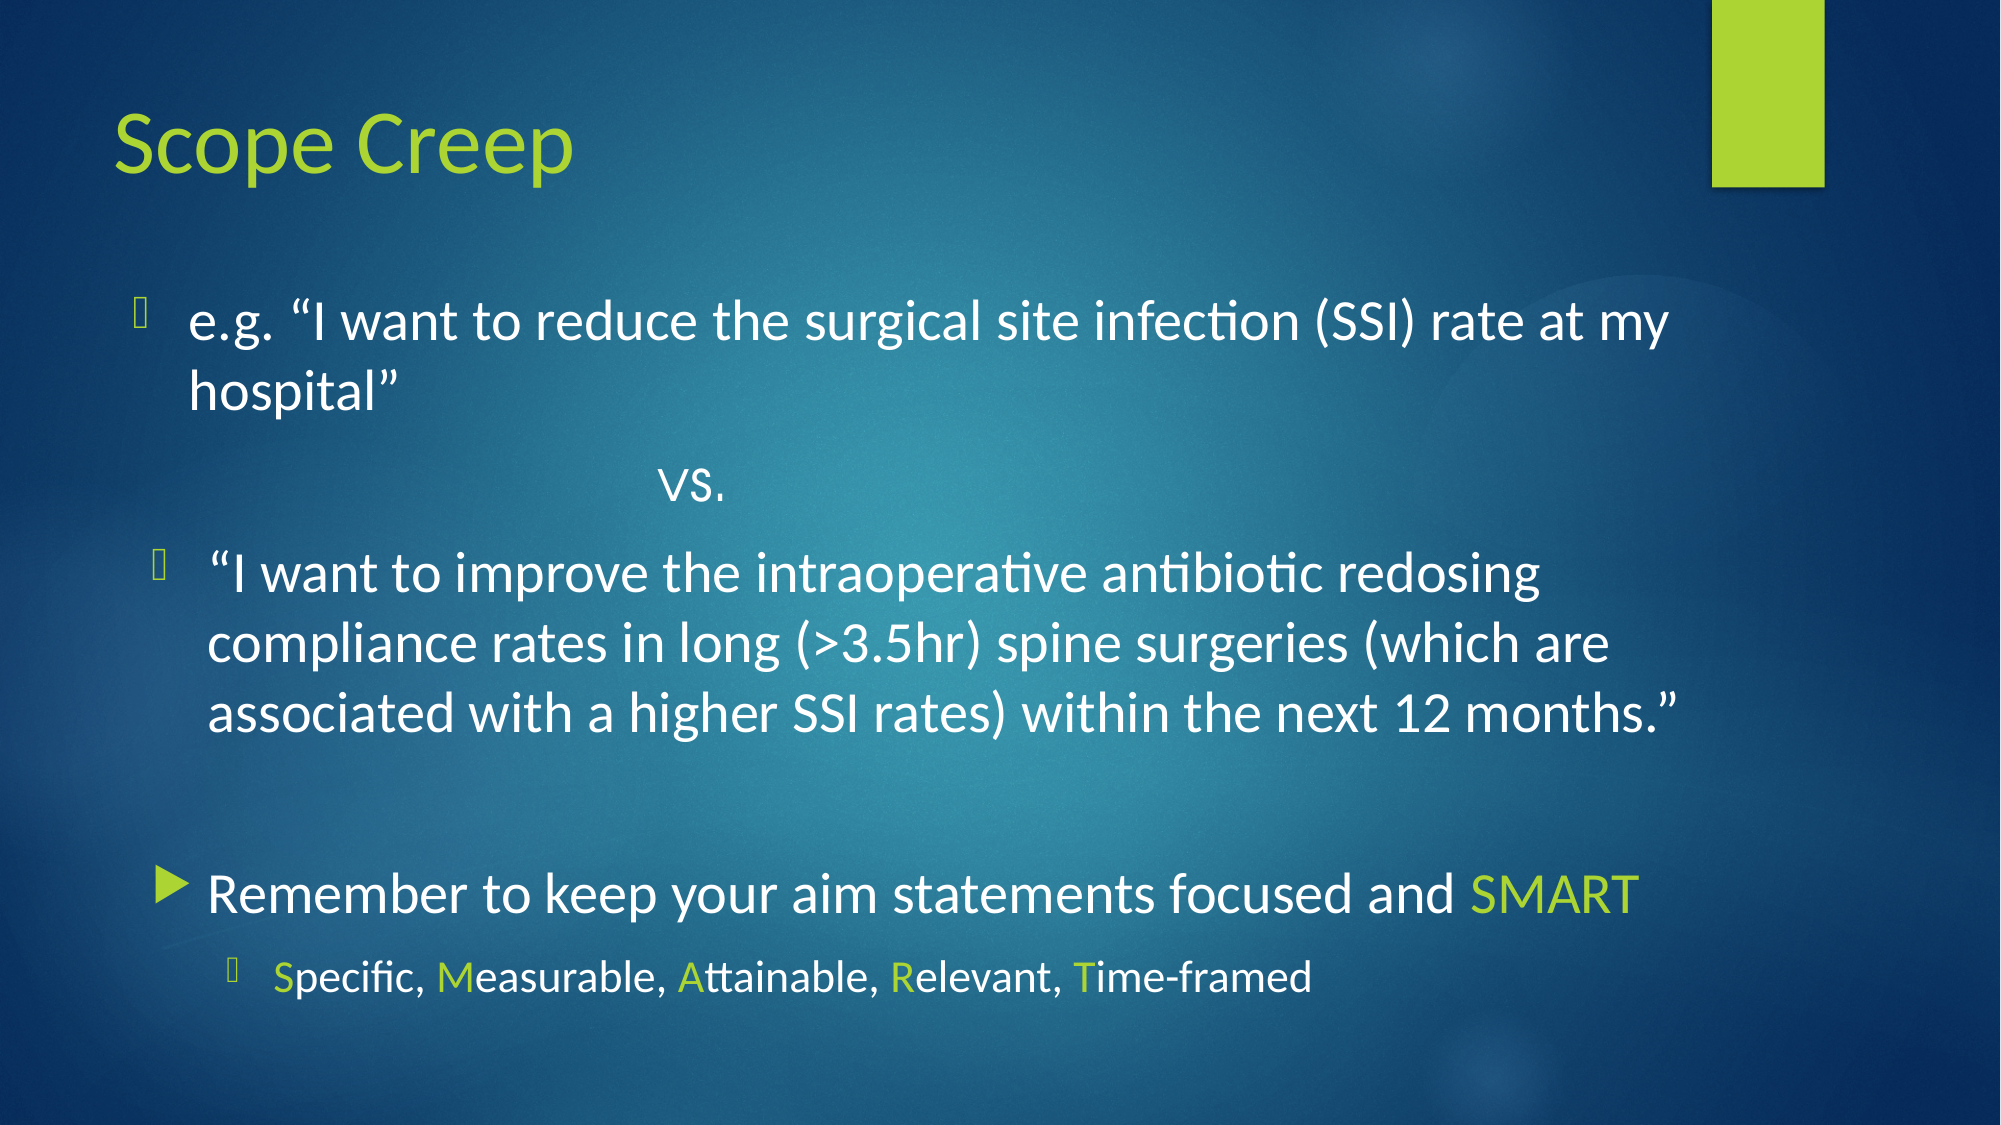

# Scope Creep
e.g. “I want to reduce the surgical site infection (SSI) rate at my hospital”
vs.
“I want to improve the intraoperative antibiotic redosing compliance rates in long (>3.5hr) spine surgeries (which are associated with a higher SSI rates) within the next 12 months.”

Remember to keep your aim statements focused and SMART
Specific, Measurable, Attainable, Relevant, Time-framed